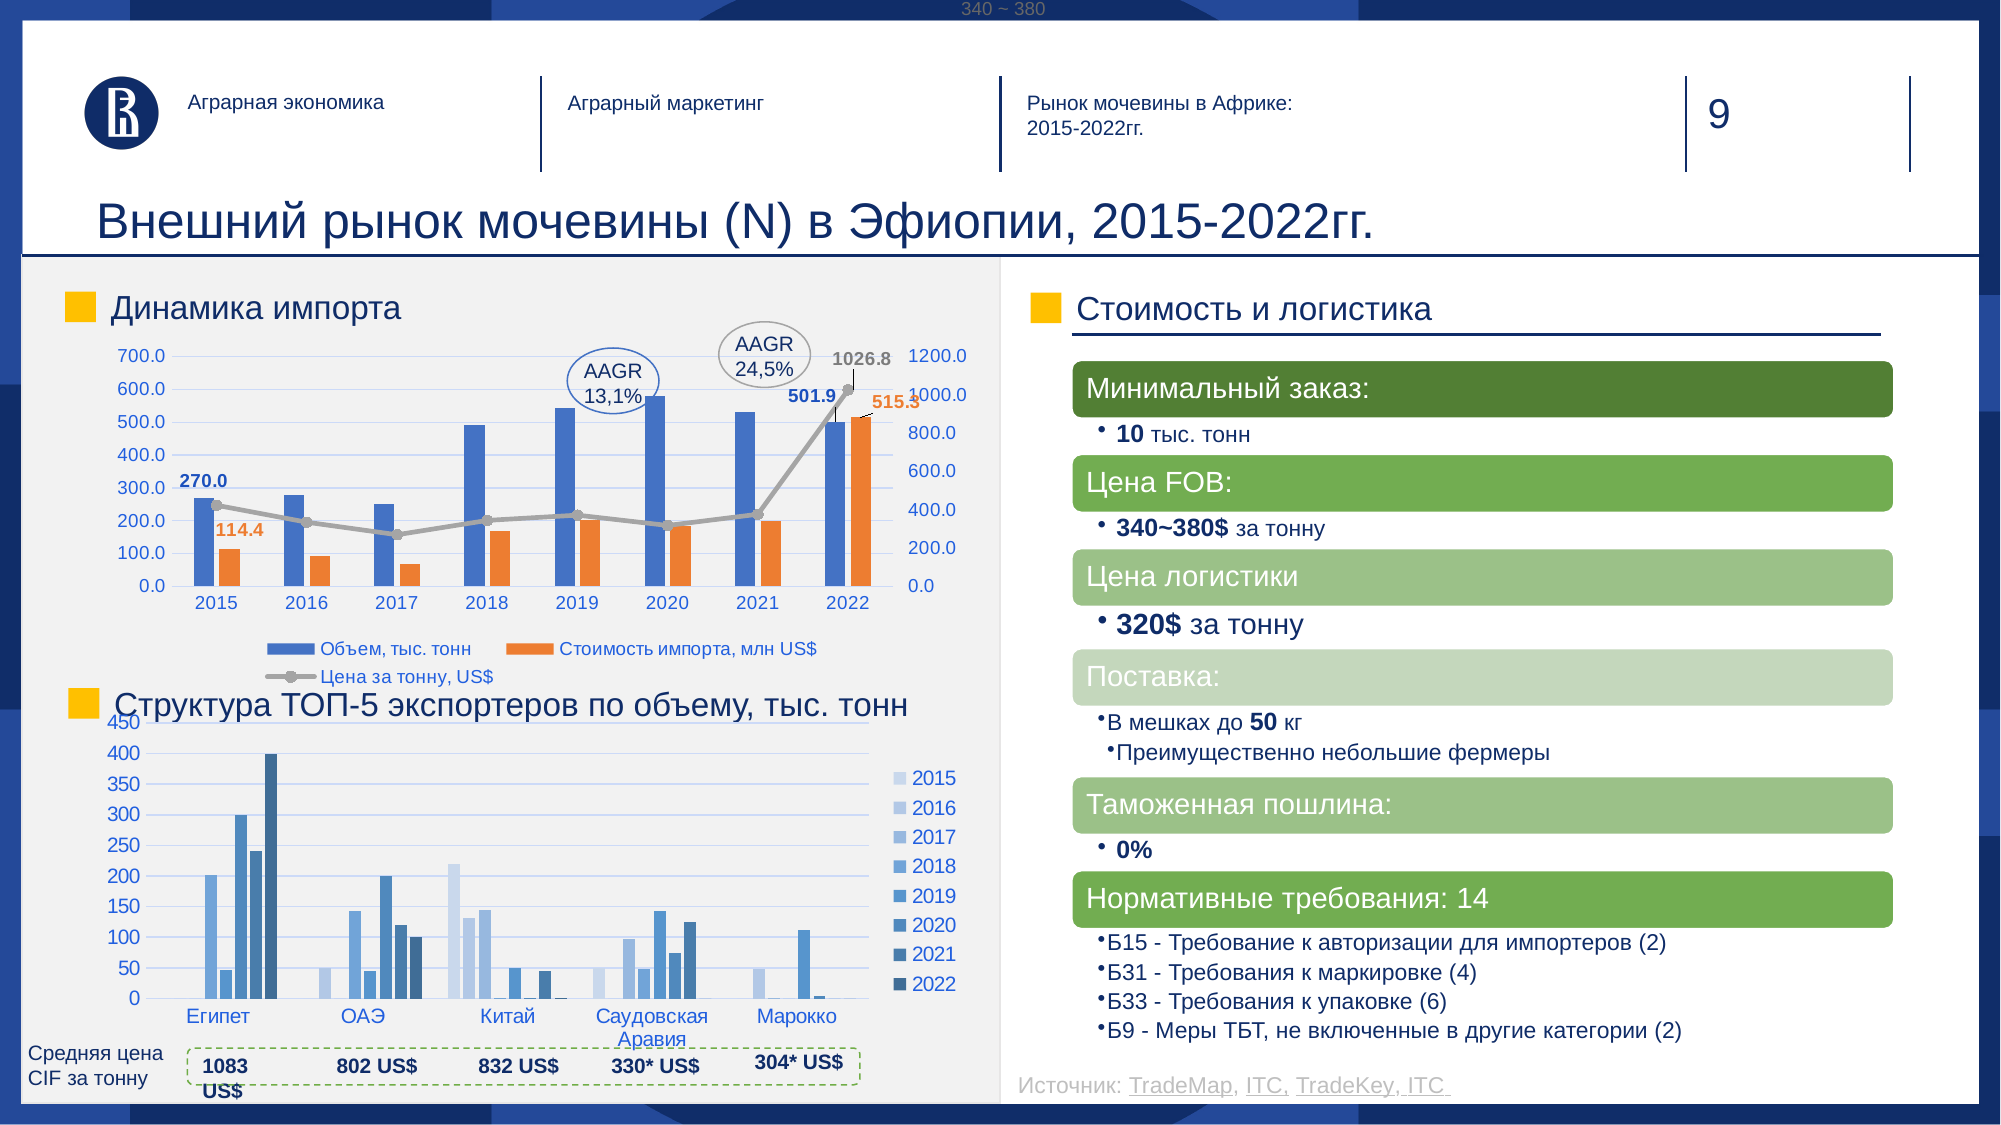

340 ~ 380
Аграрная экономика

Аграрный маркетинг

Рынок мочевины в Африке:
2015-2022гг.
# Внешний рынок мочевины (N) в Эфиопии, 2015-2022гг.

Динамика импорта

Стоимость и логистика

AAGR
24,5%

### Chart

| Category | Объем, тыс. тонн | Стоимость импорта, млн US$ | Цена за тонну, US$ |
|---|---|---|---|
| 2015 | 270.046 | 114.424 | 423.7204031905676 |
| 2016 | 279.564 | 93.607 | 334.832095691863 |
| 2017 | 252.629 | 68.114 | 269.6206690443299 |
| 2018 | 491.135 | 169.154 | 344.41446852698346 |
| 2019 | 542.456 | 201.927 | 372.24585957202055 |
| 2020 | 578.889 | 184.103 | 318.02815392933707 |
| 2021 | 531.052 | 200.127 | 376.85010130834644 |
| 2022 | 501.853 | 515.317 | 1026.828573307323 |
AAGR
13,1%
Минимальный заказ:
10 тыс. тонн
Цена FOB:
340~380$ за тонну
Цена логистики
320$ за тонну
Поставка:
В мешках до 50 кг
Преимущественно небольшие фермеры
Таможенная пошлина:
0%
Нормативные требования: 14
Б15 - Требование к авторизации для импортеров (2)
Б31 - Требования к маркировке (4)
Б33 - Требования к упаковке (6)
Б9 - Меры ТБТ, не включенные в другие категории (2)
Структура ТОП-5 экспортеров по объему, тыс. тонн

### Chart

| Category | 2015 | 2016 | 2017 | 2018 | 2019 | 2020 | 2021 | 2022 |
|---|---|---|---|---|---|---|---|---|
| Египет | 0.0 | 0.0 | 0.0 | 201.362 | 46.478 | 299.035 | 241.05 | 400.0 |
| ОАЭ | 0.0 | 50.0 | 0.0 | 143.277 | 45.01 | 200.0 | 120.0 | 100.0 |
| Китай | 220.034 | 132.079 | 145.12 | 0.119 | 49.687 | 1.554 | 45.404 | 0.865 |
| Саудовская Аравия | 50.0 | 0.0 | 96.533 | 48.26 | 142.535 | 75.0 | 124.5 | 0.0 |
| Марокко | 0.0 | 48.478 | 1.588 | 0.0 | 111.28 | 3.297 | 0.0 | 0.0 |
Средняя цена
CIF за тонну
304* US$
1083 US$
802 US$
832 US$
330* US$

Источник: TradeMap, ITC, TradeKey, ITC